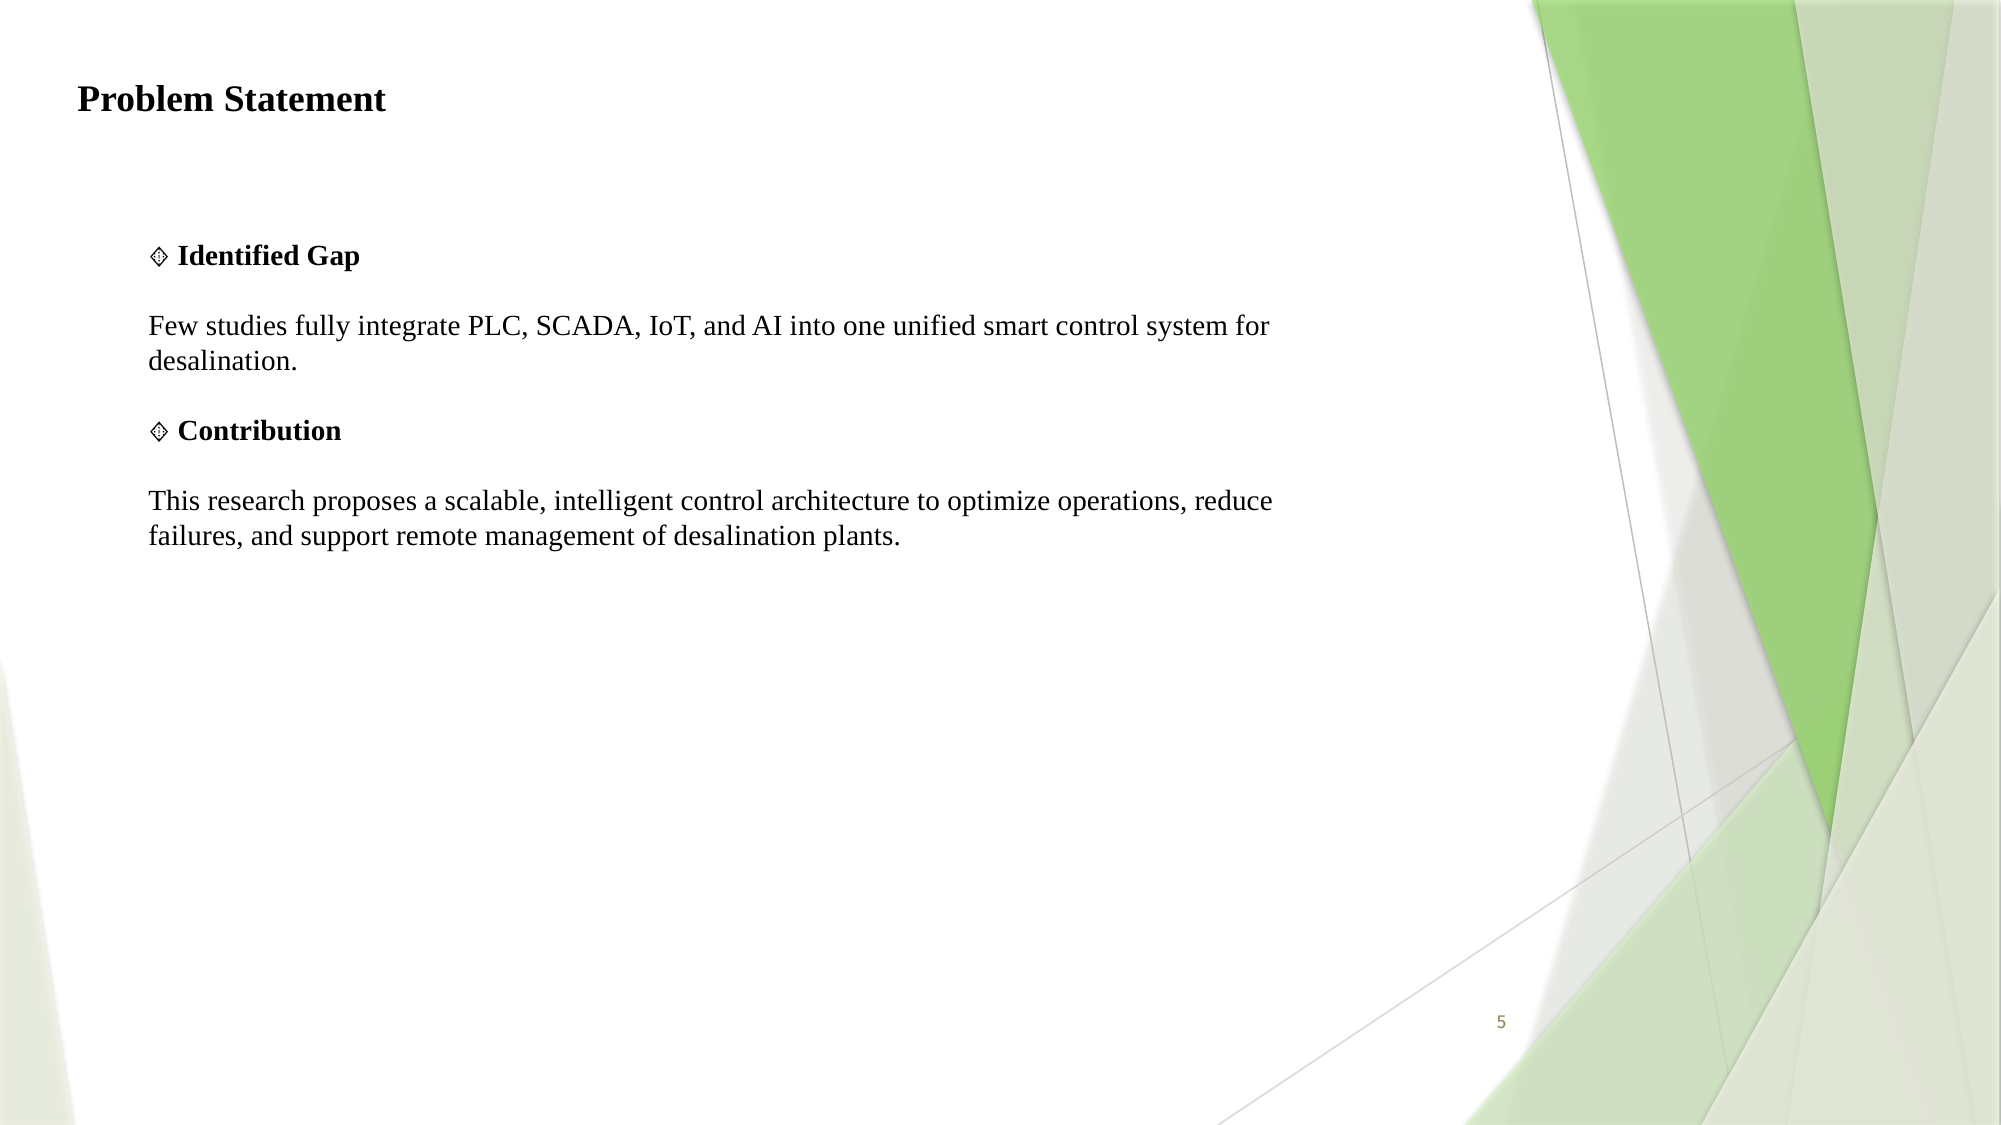

# Problem Statement

🔸 Identified Gap
Few studies fully integrate PLC, SCADA, IoT, and AI into one unified smart control system for desalination.

🔸 Contribution
This research proposes a scalable, intelligent control architecture to optimize operations, reduce failures, and support remote management of desalination plants.
5